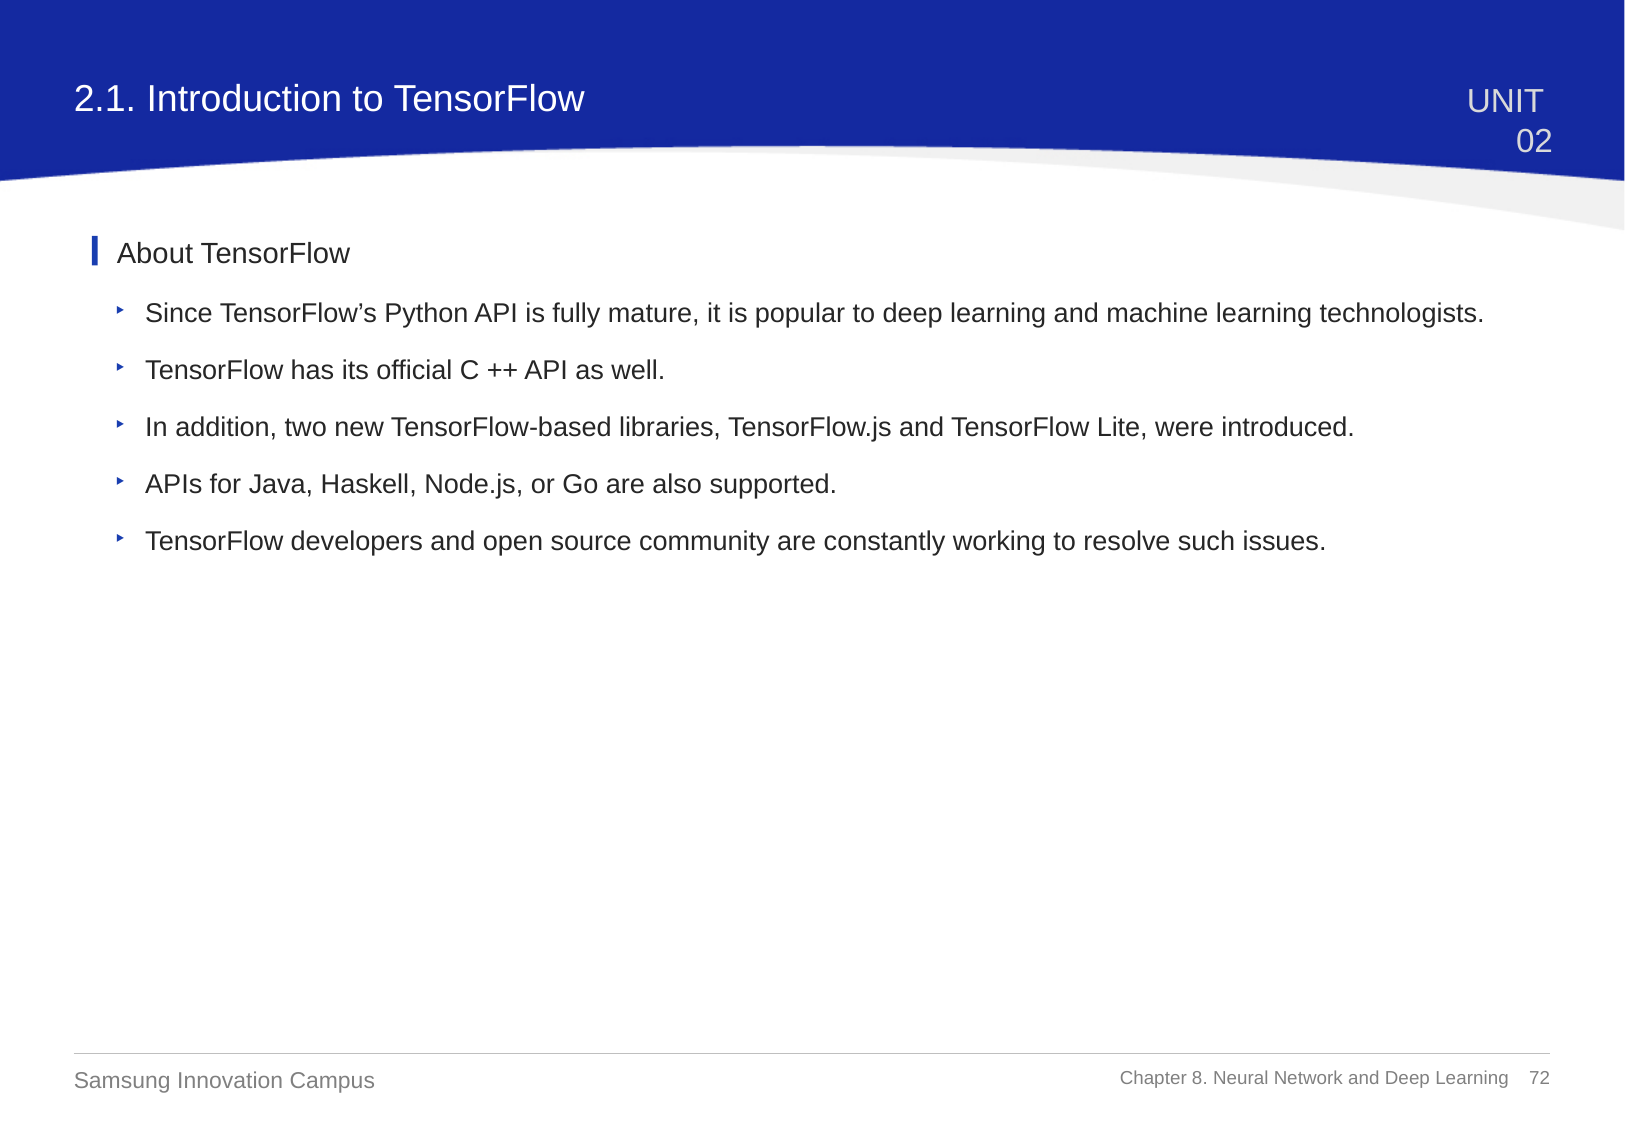

2.1. Introduction to TensorFlow
UNIT  02
About TensorFlow

Since TensorFlow’s Python API is fully mature, it is popular to deep learning and machine learning technologists.
TensorFlow has its official C ++ API as well.
In addition, two new TensorFlow-based libraries, TensorFlow.js and TensorFlow Lite, were introduced.
APIs for Java, Haskell, Node.js, or Go are also supported.
TensorFlow developers and open source community are constantly working to resolve such issues.